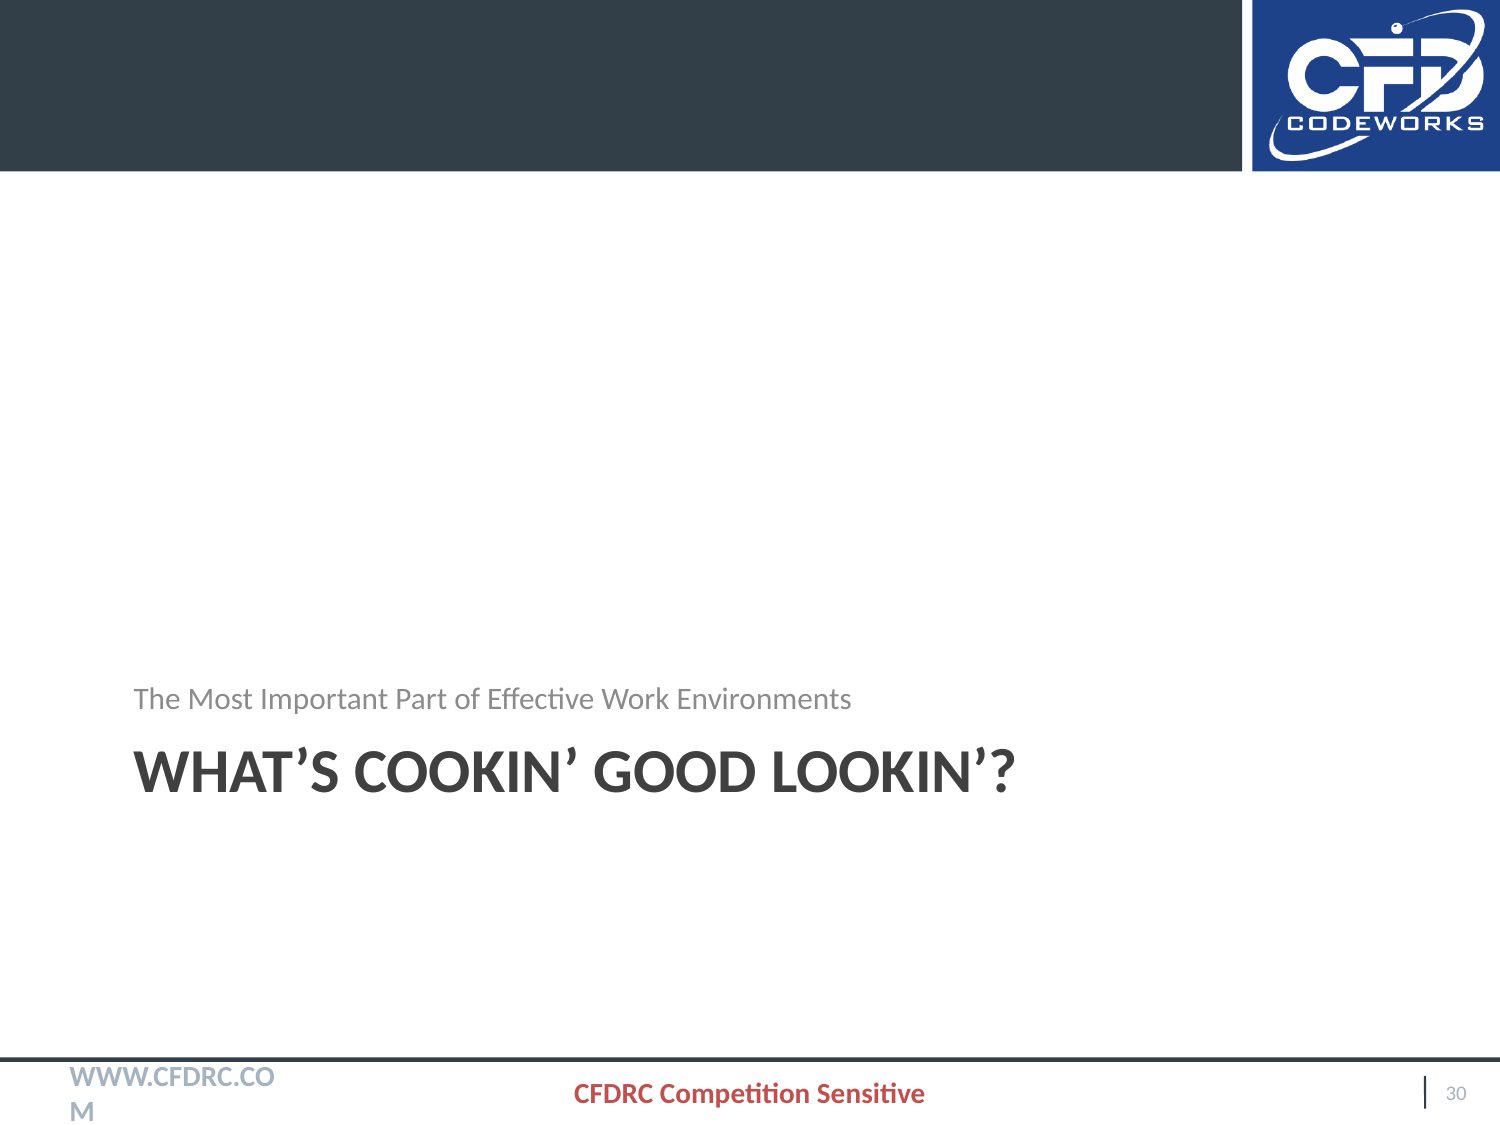

The Most Important Part of Effective Work Environments
# what’s cookin’ good lookin’?
CFDRC Competition Sensitive
30